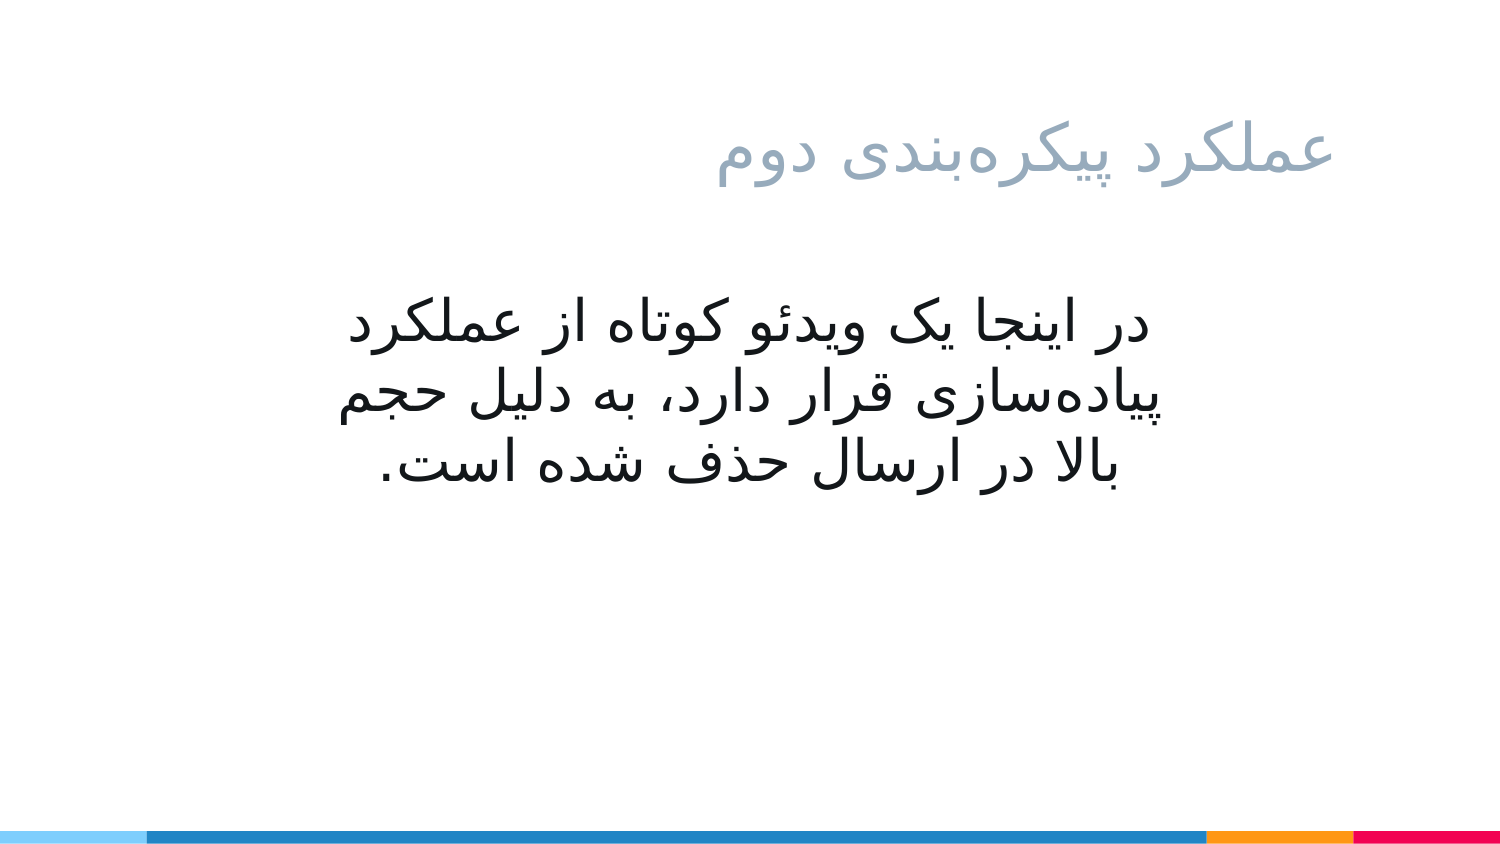

# عملکرد پیکره‌بندی دوم
در اینجا یک ویدئو کوتاه از عملکرد پیاده‌سازی قرار دارد، به دلیل حجم بالا در ارسال حذف شده است.